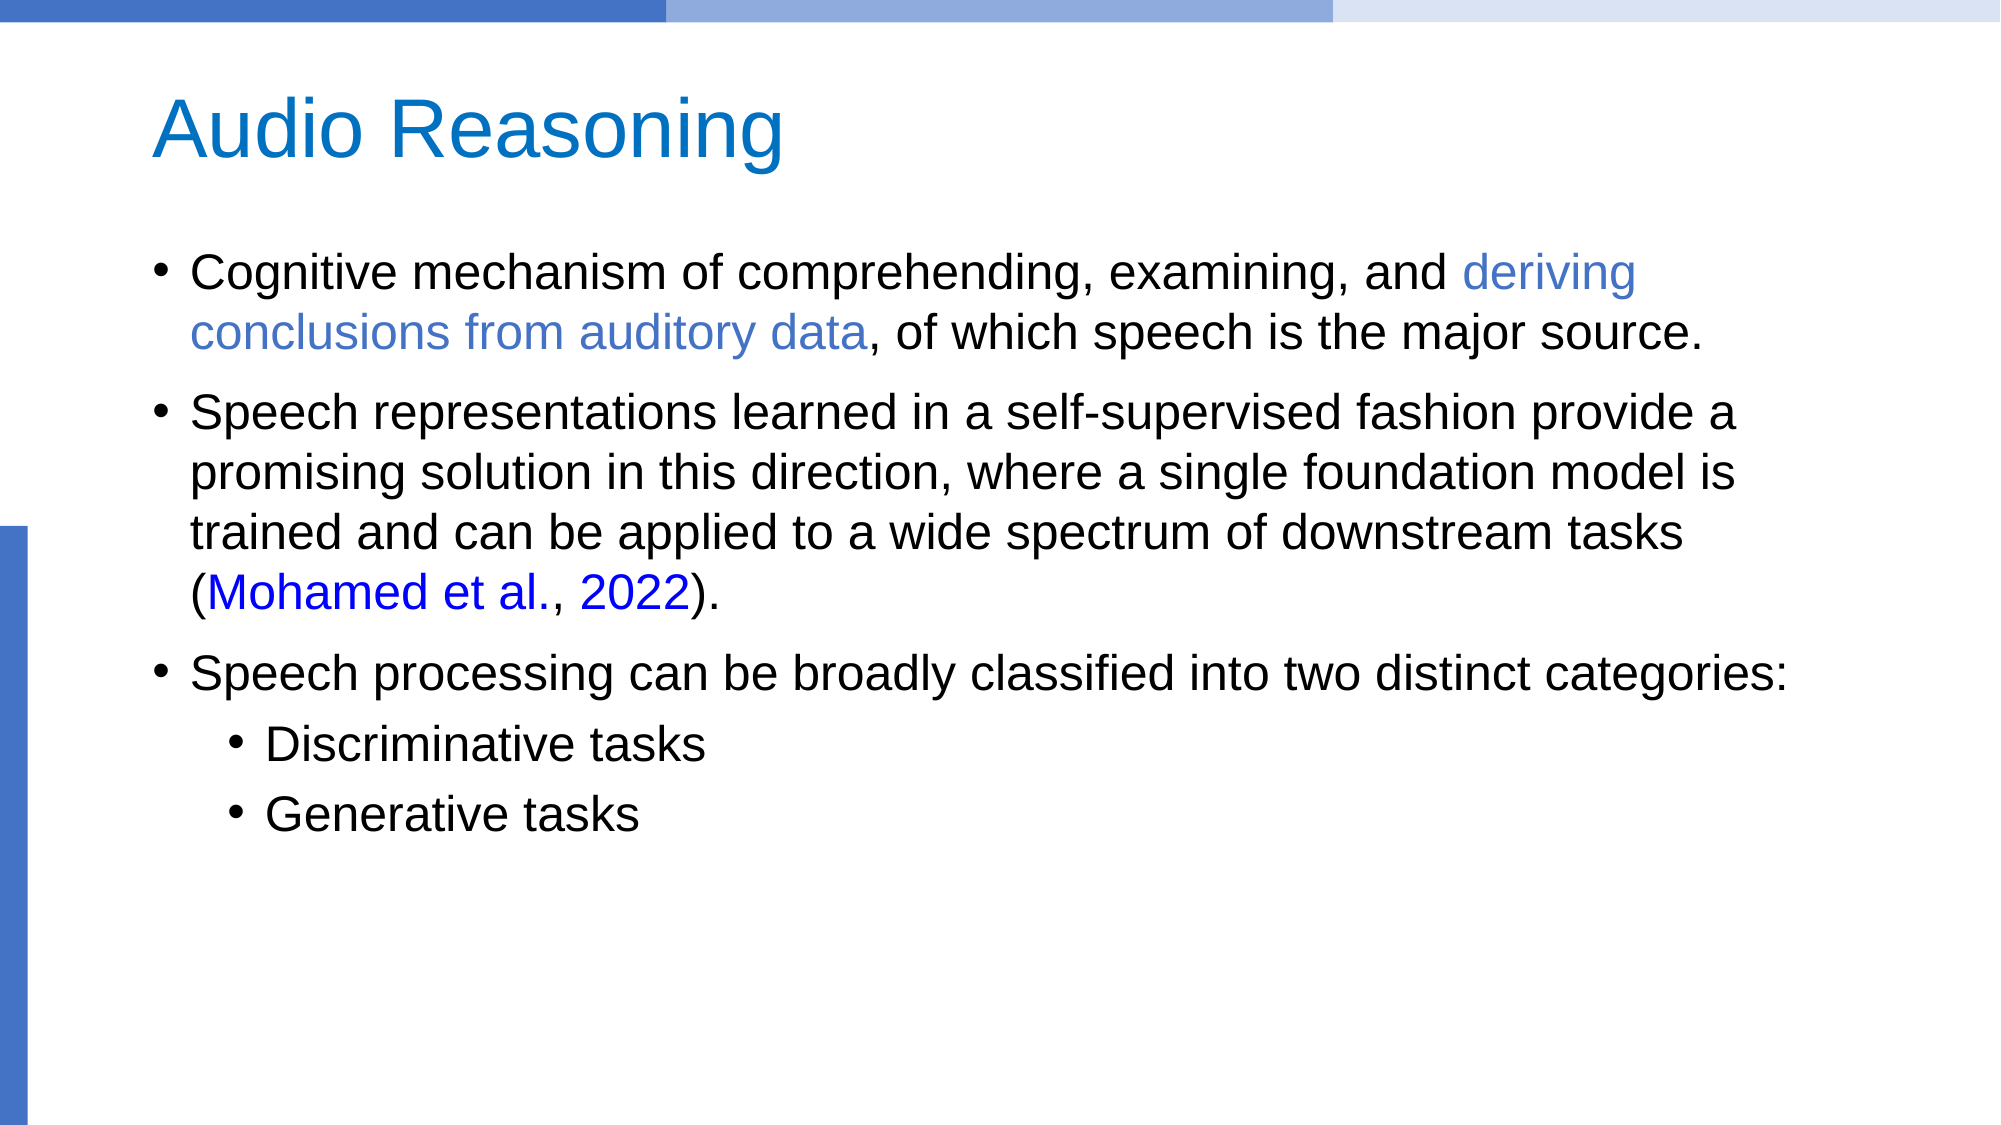

# Audio Reasoning
Cognitive mechanism of comprehending, examining, and deriving conclusions from auditory data, of which speech is the major source.
Speech representations learned in a self-supervised fashion provide a promising solution in this direction, where a single foundation model is trained and can be applied to a wide spectrum of downstream tasks (Mohamed et al., 2022).
Speech processing can be broadly classified into two distinct categories:
Discriminative tasks
Generative tasks